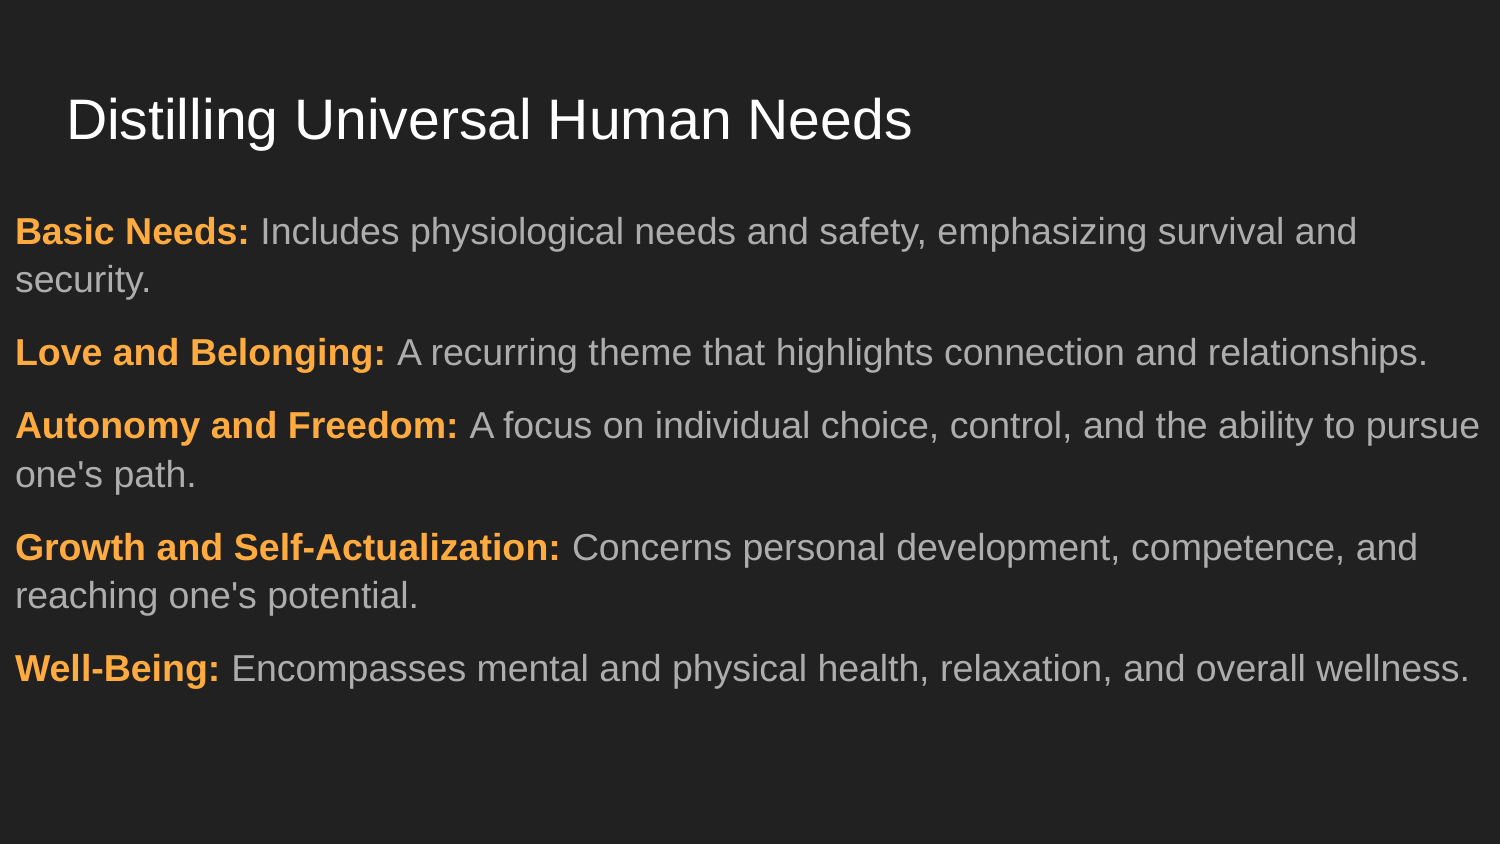

# Distilling Universal Human Needs
Basic Needs: Includes physiological needs and safety, emphasizing survival and security.
Love and Belonging: A recurring theme that highlights connection and relationships.
Autonomy and Freedom: A focus on individual choice, control, and the ability to pursue one's path.
Growth and Self-Actualization: Concerns personal development, competence, and reaching one's potential.
Well-Being: Encompasses mental and physical health, relaxation, and overall wellness.